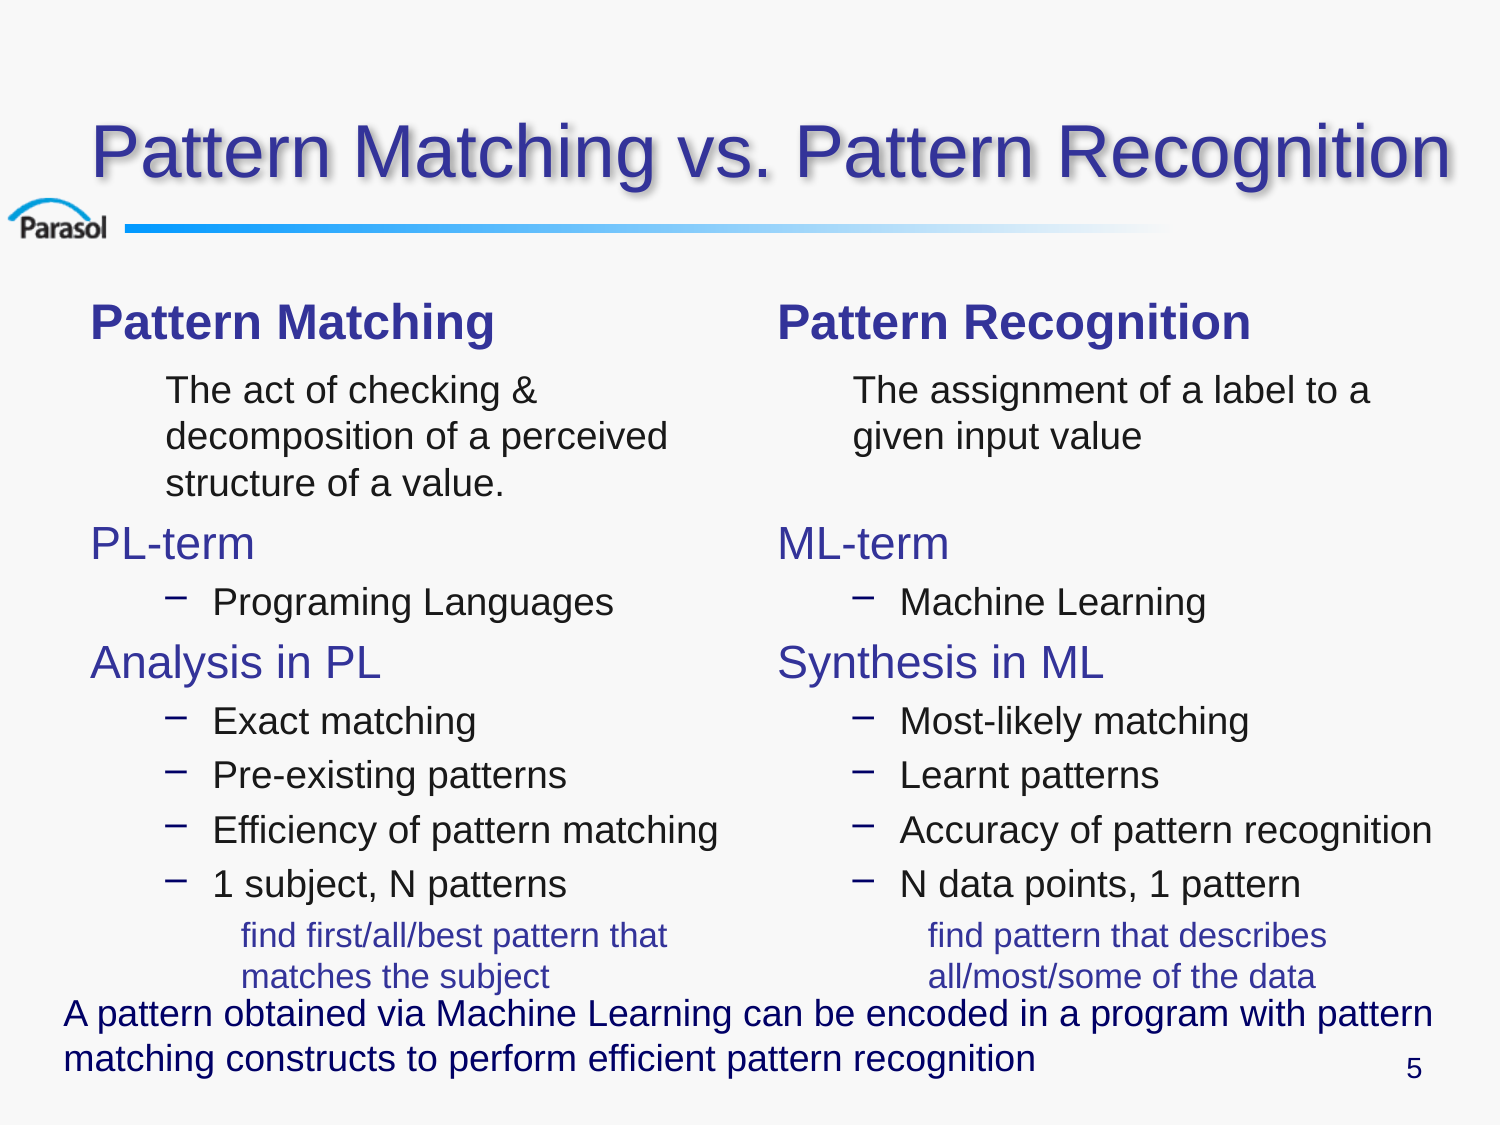

# Pattern Matching vs. Pattern Recognition
Pattern Matching
Pattern Recognition
The act of checking & decomposition of a perceived structure of a value.
PL-term
Programing Languages
Analysis in PL
Exact matching
Pre-existing patterns
Efficiency of pattern matching
1 subject, N patterns
find first/all/best pattern that matches the subject

The assignment of a label to a given input value
ML-term
Machine Learning
Synthesis in ML
Most-likely matching
Learnt patterns
Accuracy of pattern recognition
N data points, 1 pattern
find pattern that describes all/most/some of the data
A pattern obtained via Machine Learning can be encoded in a program with pattern matching constructs to perform efficient pattern recognition
5